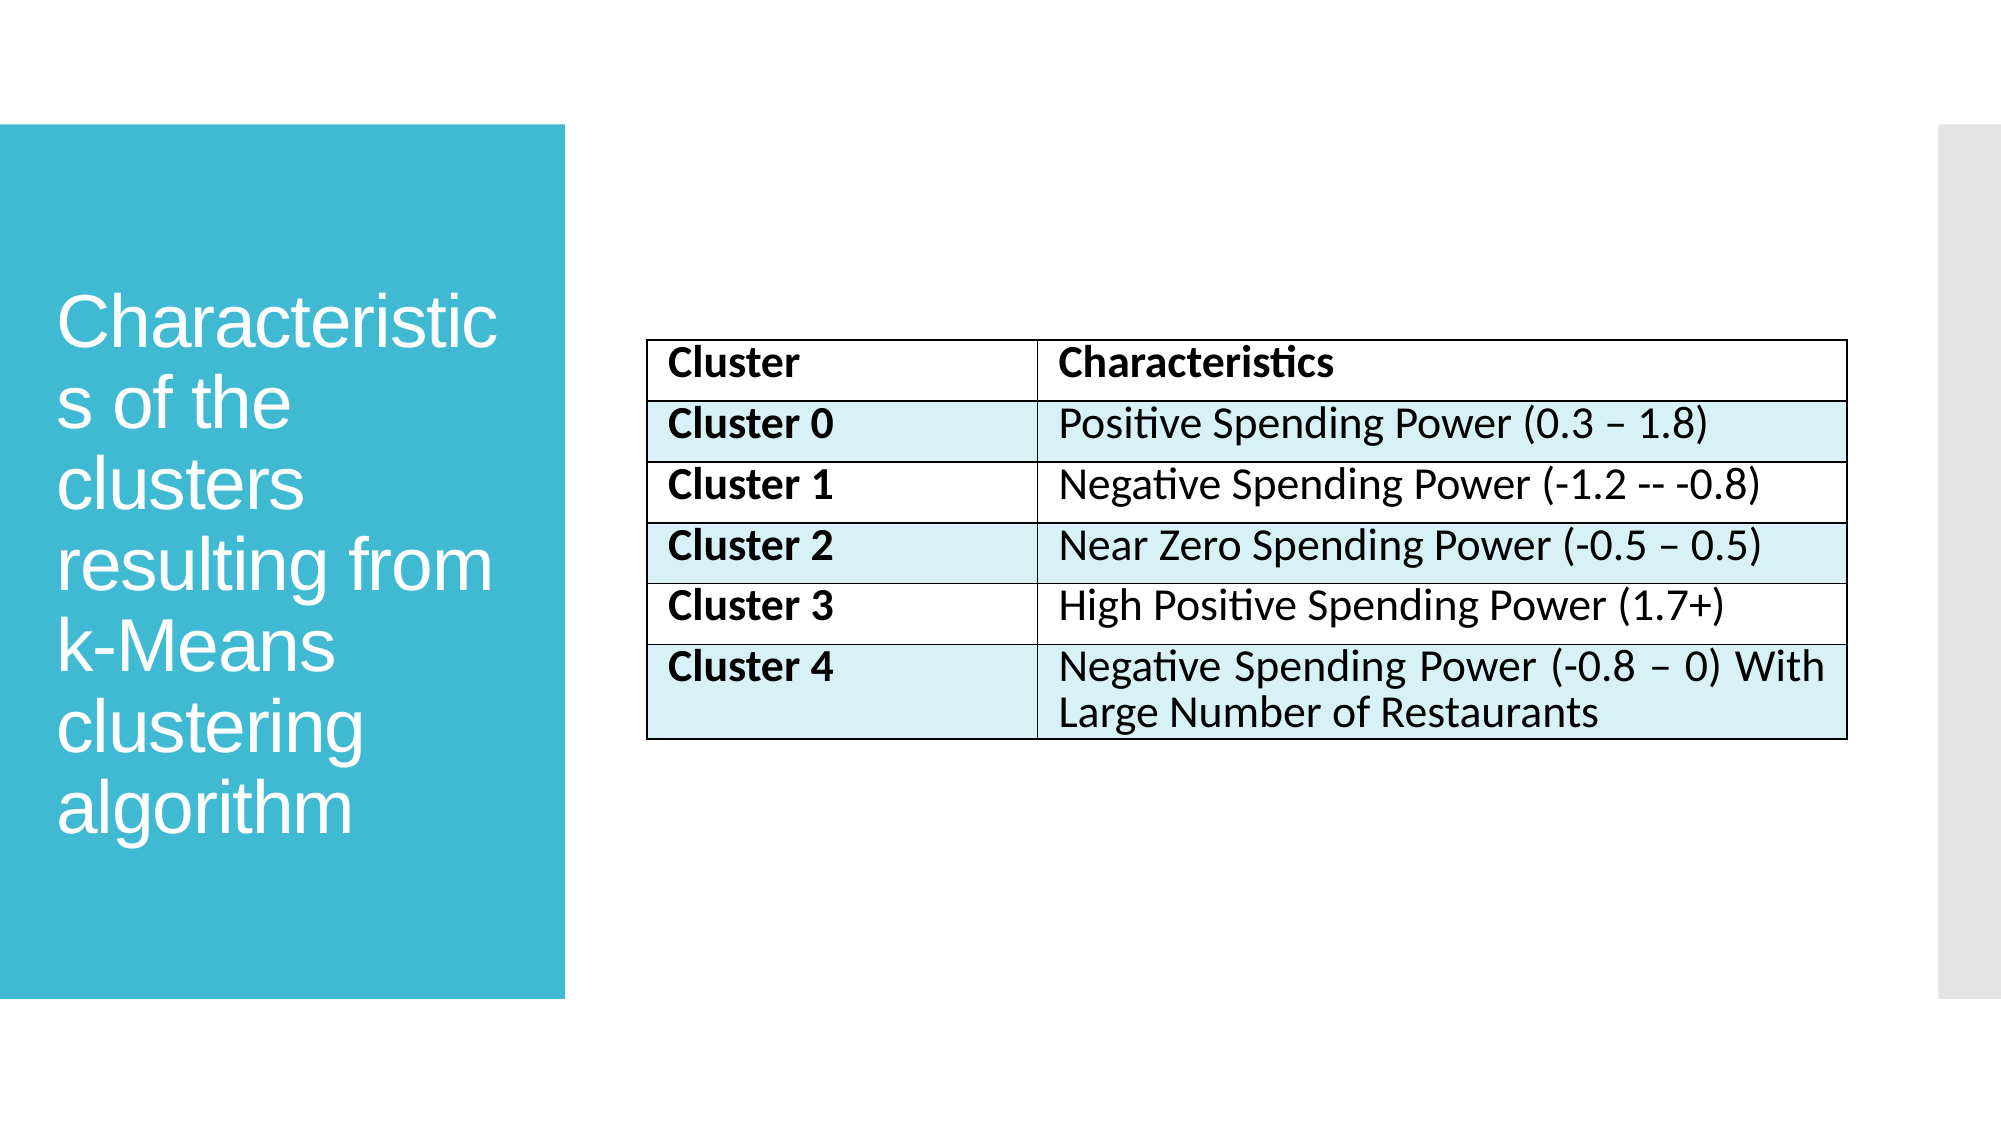

# Characteristics of the clusters resulting from k-Means clustering algorithm
| Cluster | Characteristics |
| --- | --- |
| Cluster 0 | Positive Spending Power (0.3 – 1.8) |
| Cluster 1 | Negative Spending Power (-1.2 -- -0.8) |
| Cluster 2 | Near Zero Spending Power (-0.5 – 0.5) |
| Cluster 3 | High Positive Spending Power (1.7+) |
| Cluster 4 | Negative Spending Power (-0.8 – 0) With Large Number of Restaurants |